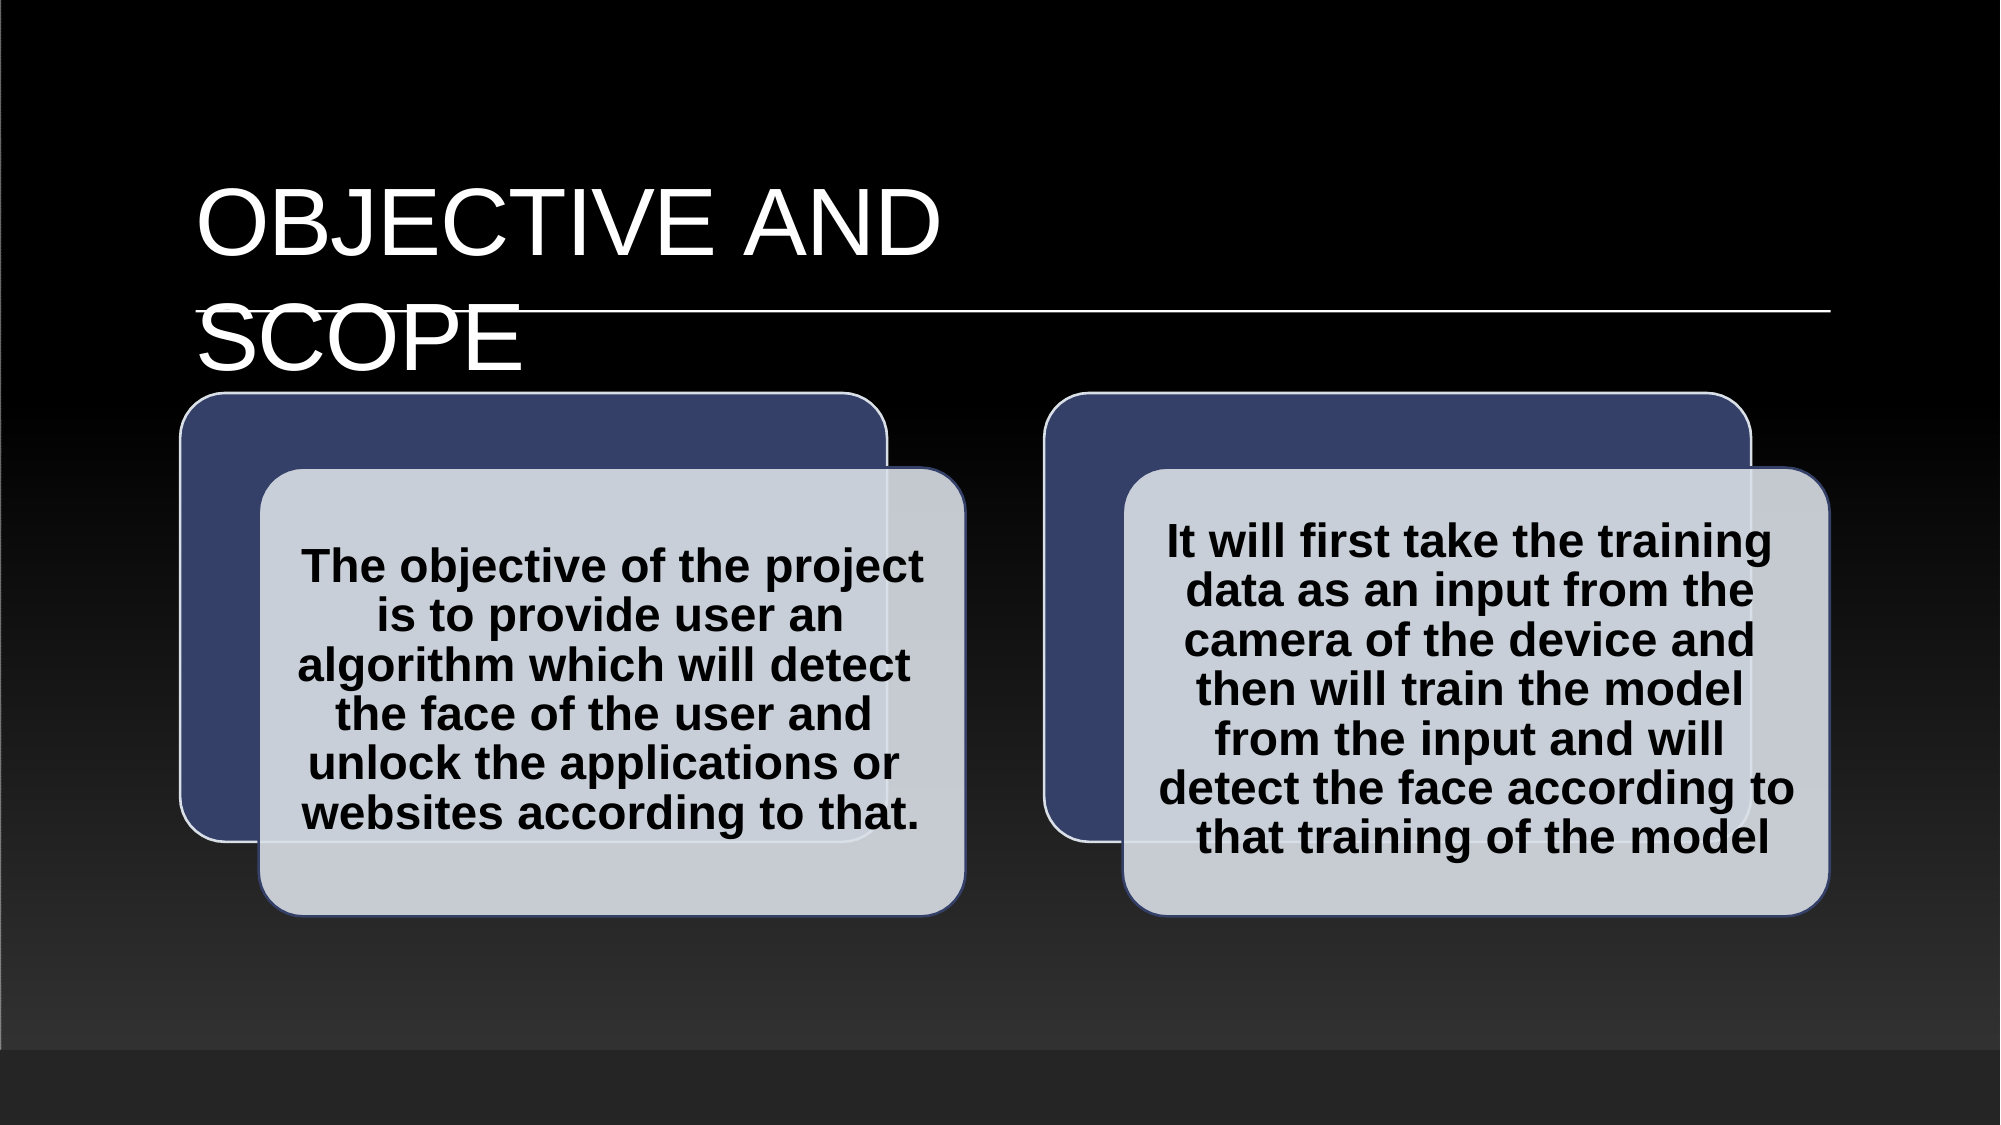

# OBJECTIVE AND SCOPE

It will first take the training  data as an input from the  camera of the device and  then will train the model  from the input and will  detect the face according to  that training of the model
The objective of the project  is to provide user an  algorithm which will detect  the face of the user and  unlock the applications or  websites according to that.